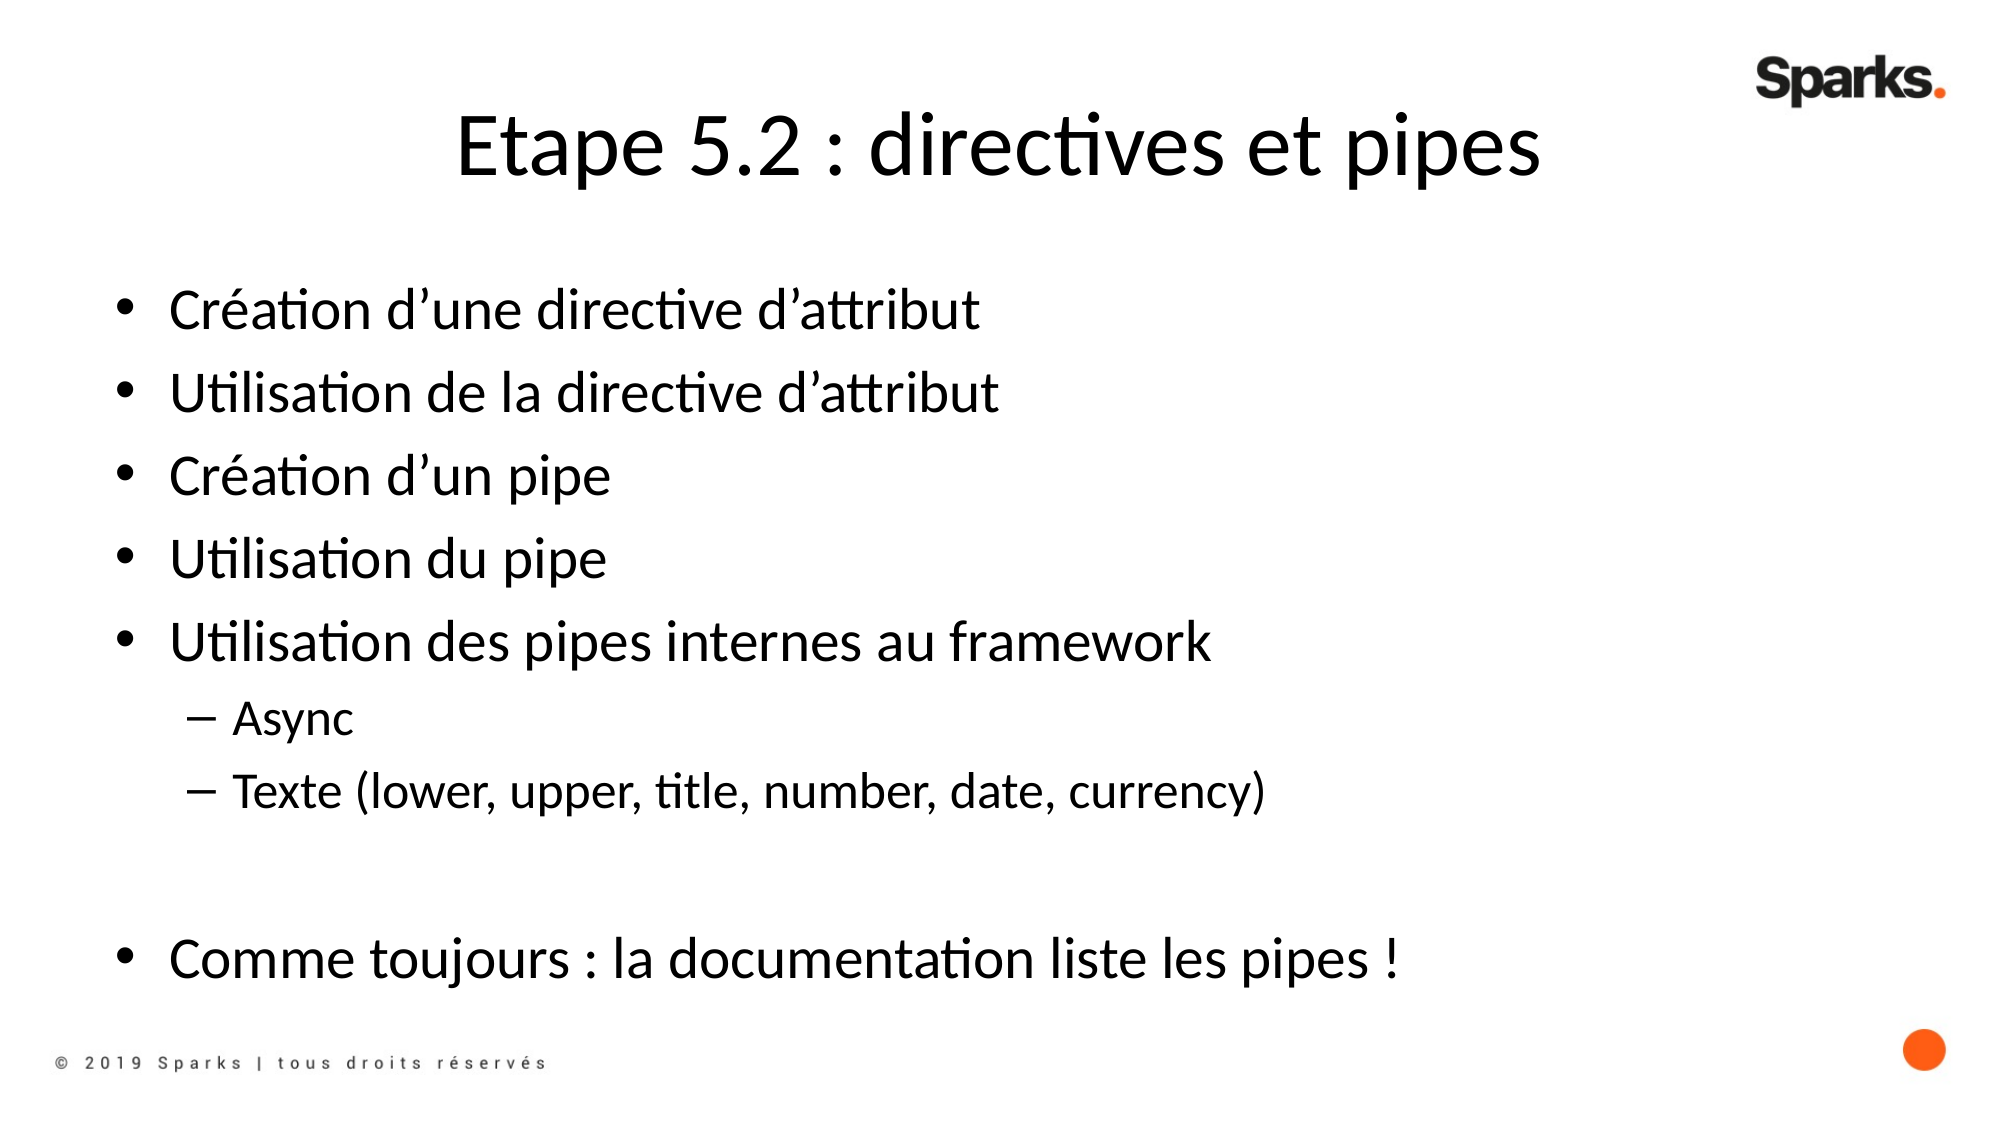

# Etape 5.2 : directives et pipes
Création d’une directive d’attribut
Utilisation de la directive d’attribut
Création d’un pipe
Utilisation du pipe
Utilisation des pipes internes au framework
Async
Texte (lower, upper, title, number, date, currency)

Comme toujours : la documentation liste les pipes !